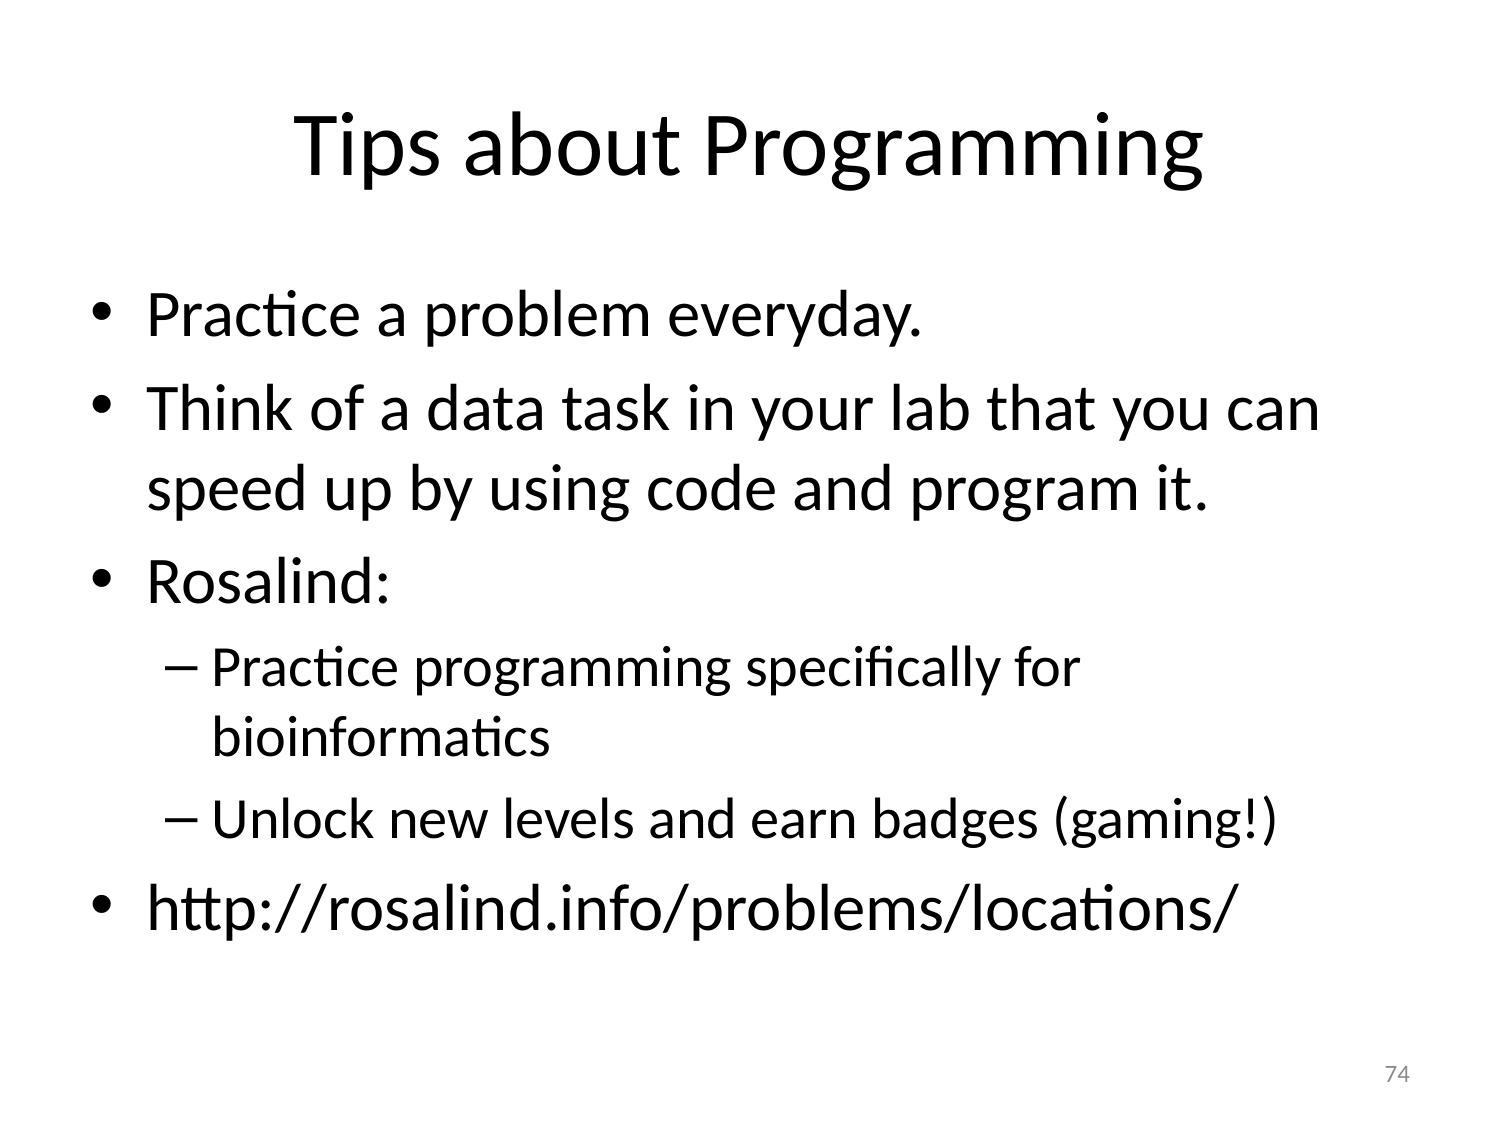

# Tips about Programming
Practice a problem everyday.
Think of a data task in your lab that you can speed up by using code and program it.
Rosalind:
Practice programming specifically for bioinformatics
Unlock new levels and earn badges (gaming!)
http://rosalind.info/problems/locations/

74